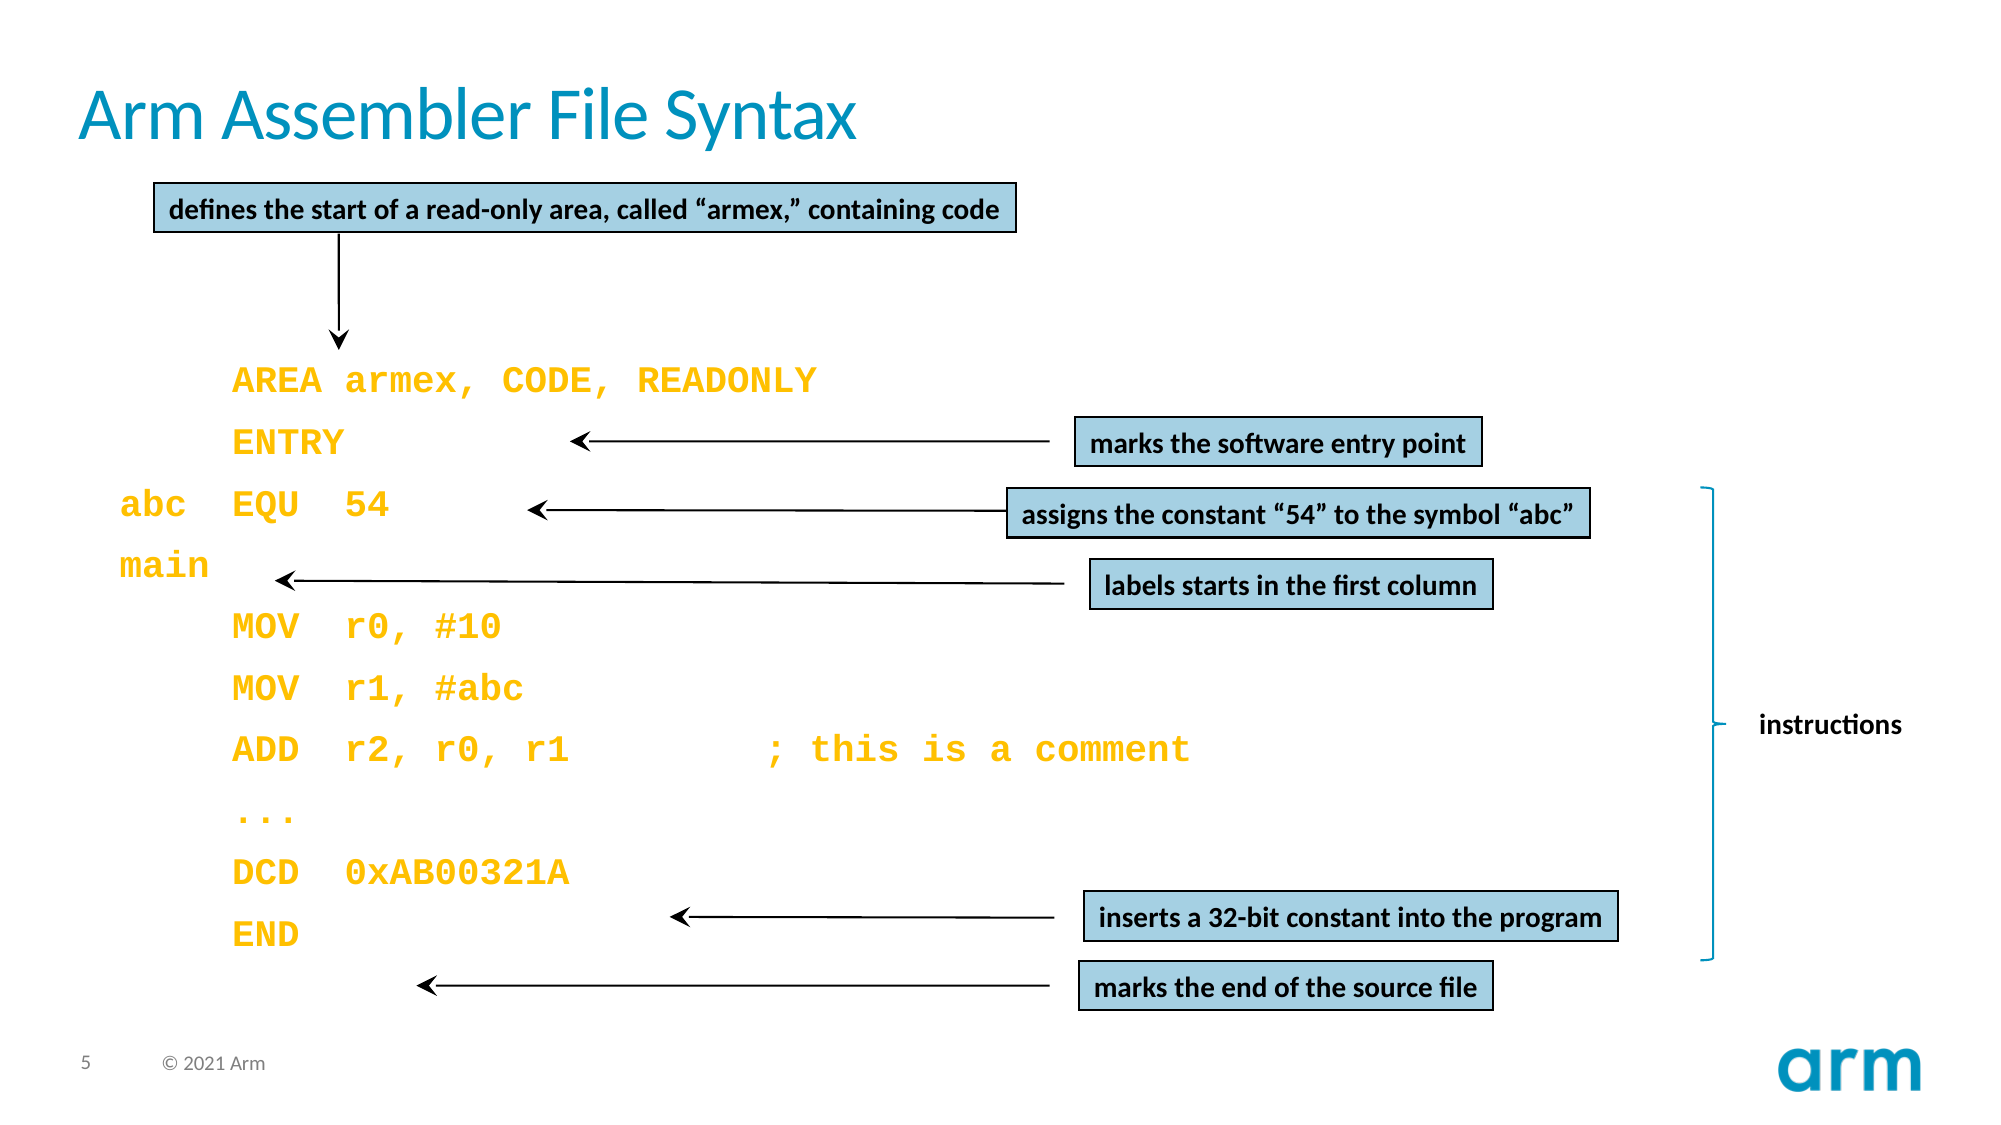

# Arm Assembler File Syntax
defines the start of a read-only area, called “armex,” containing code

     AREA armex, CODE, READONLY
     ENTRY
abc  EQU  54
main
     MOV  r0, #10
     MOV  r1, #abc
     ADD  r2, r0, r1	  ; this is a comment
     ...
     DCD  0xAB00321A
     END
marks the software entry point

assigns the constant “54” to the symbol “abc”

labels starts in the first column

instructions
inserts a 32-bit constant into the program

marks the end of the source file